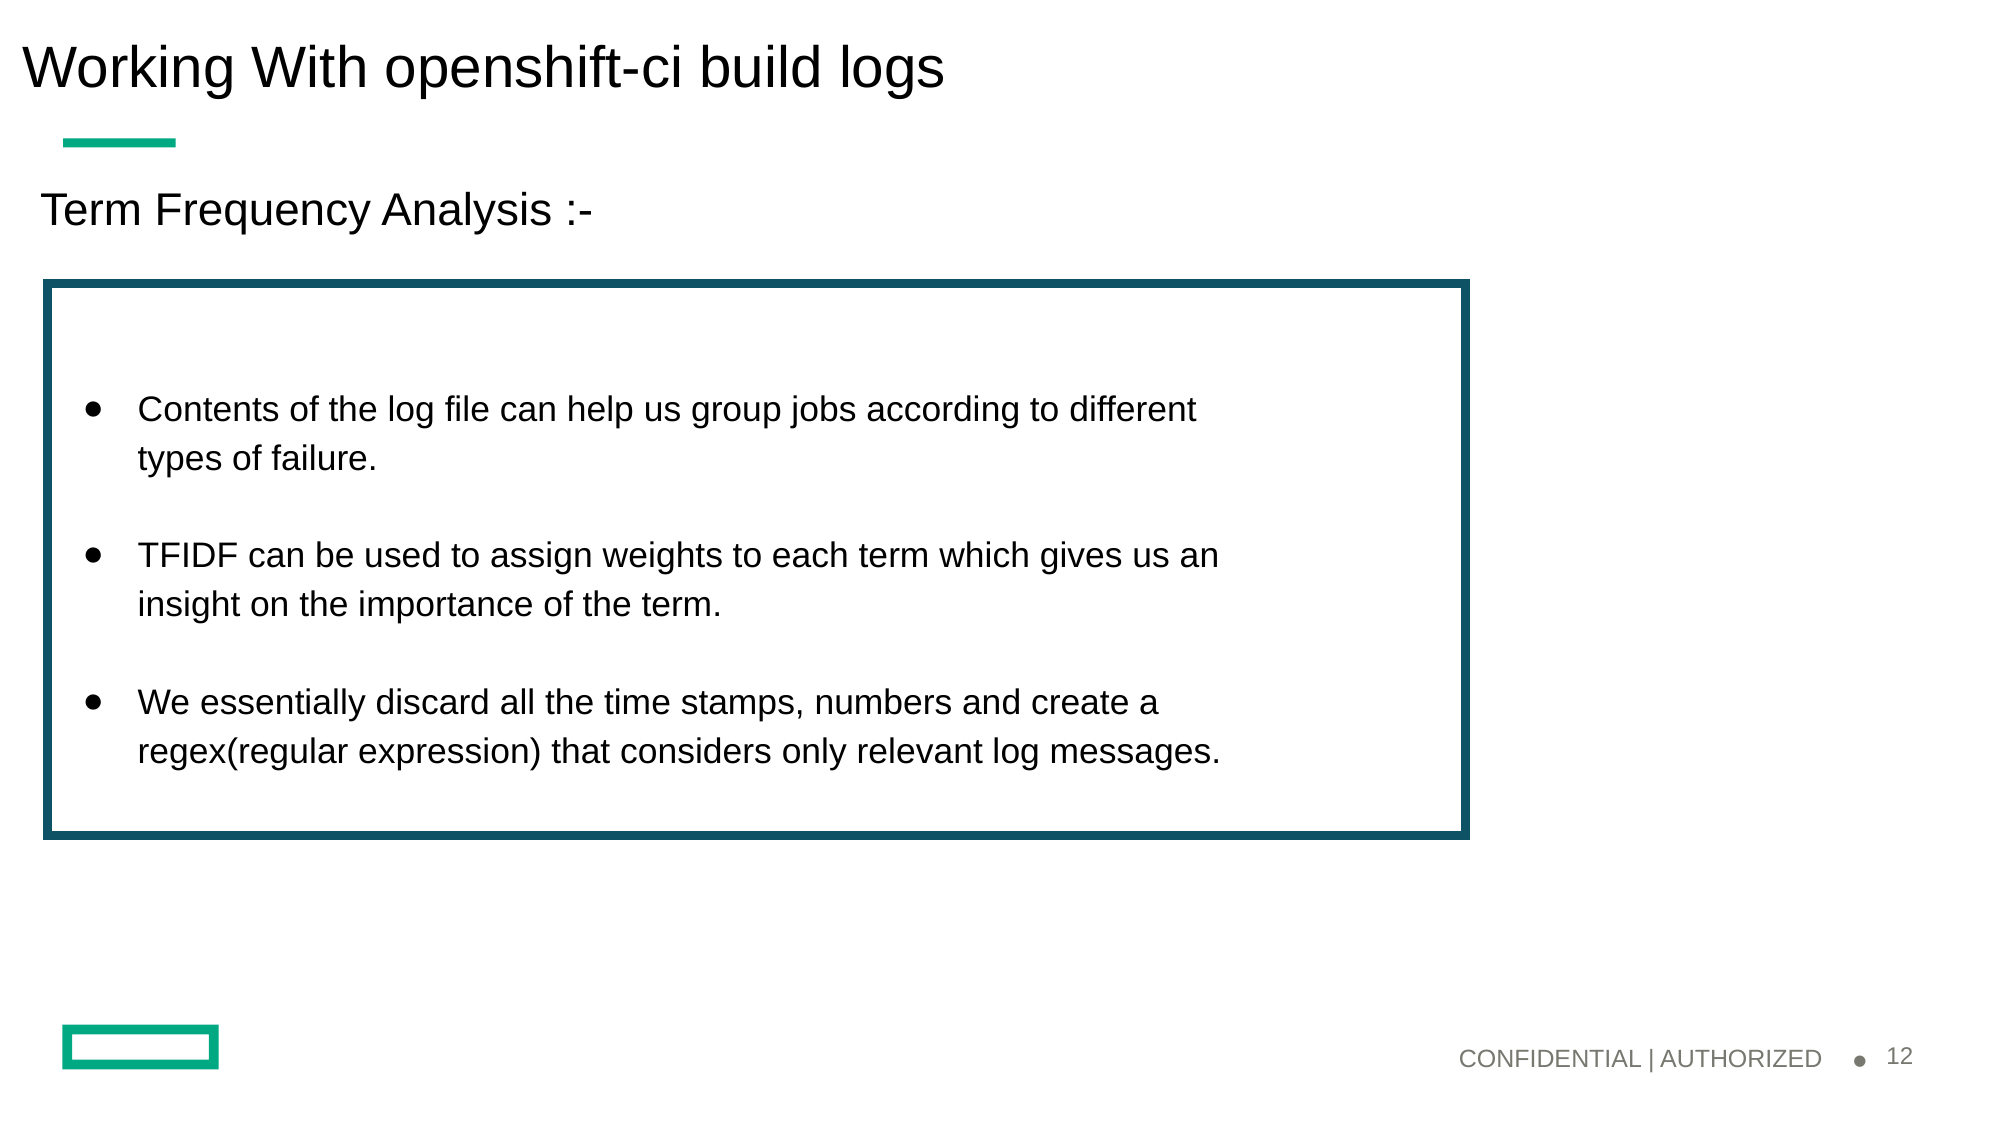

# Working With openshift-ci build logs
Term Frequency Analysis :-

Contents of the log file can help us group jobs according to different types of failure.

TFIDF can be used to assign weights to each term which gives us an insight on the importance of the term.

We essentially discard all the time stamps, numbers and create a regex(regular expression) that considers only relevant log messages.
CONFIDENTIAL | AUTHORIZED
12